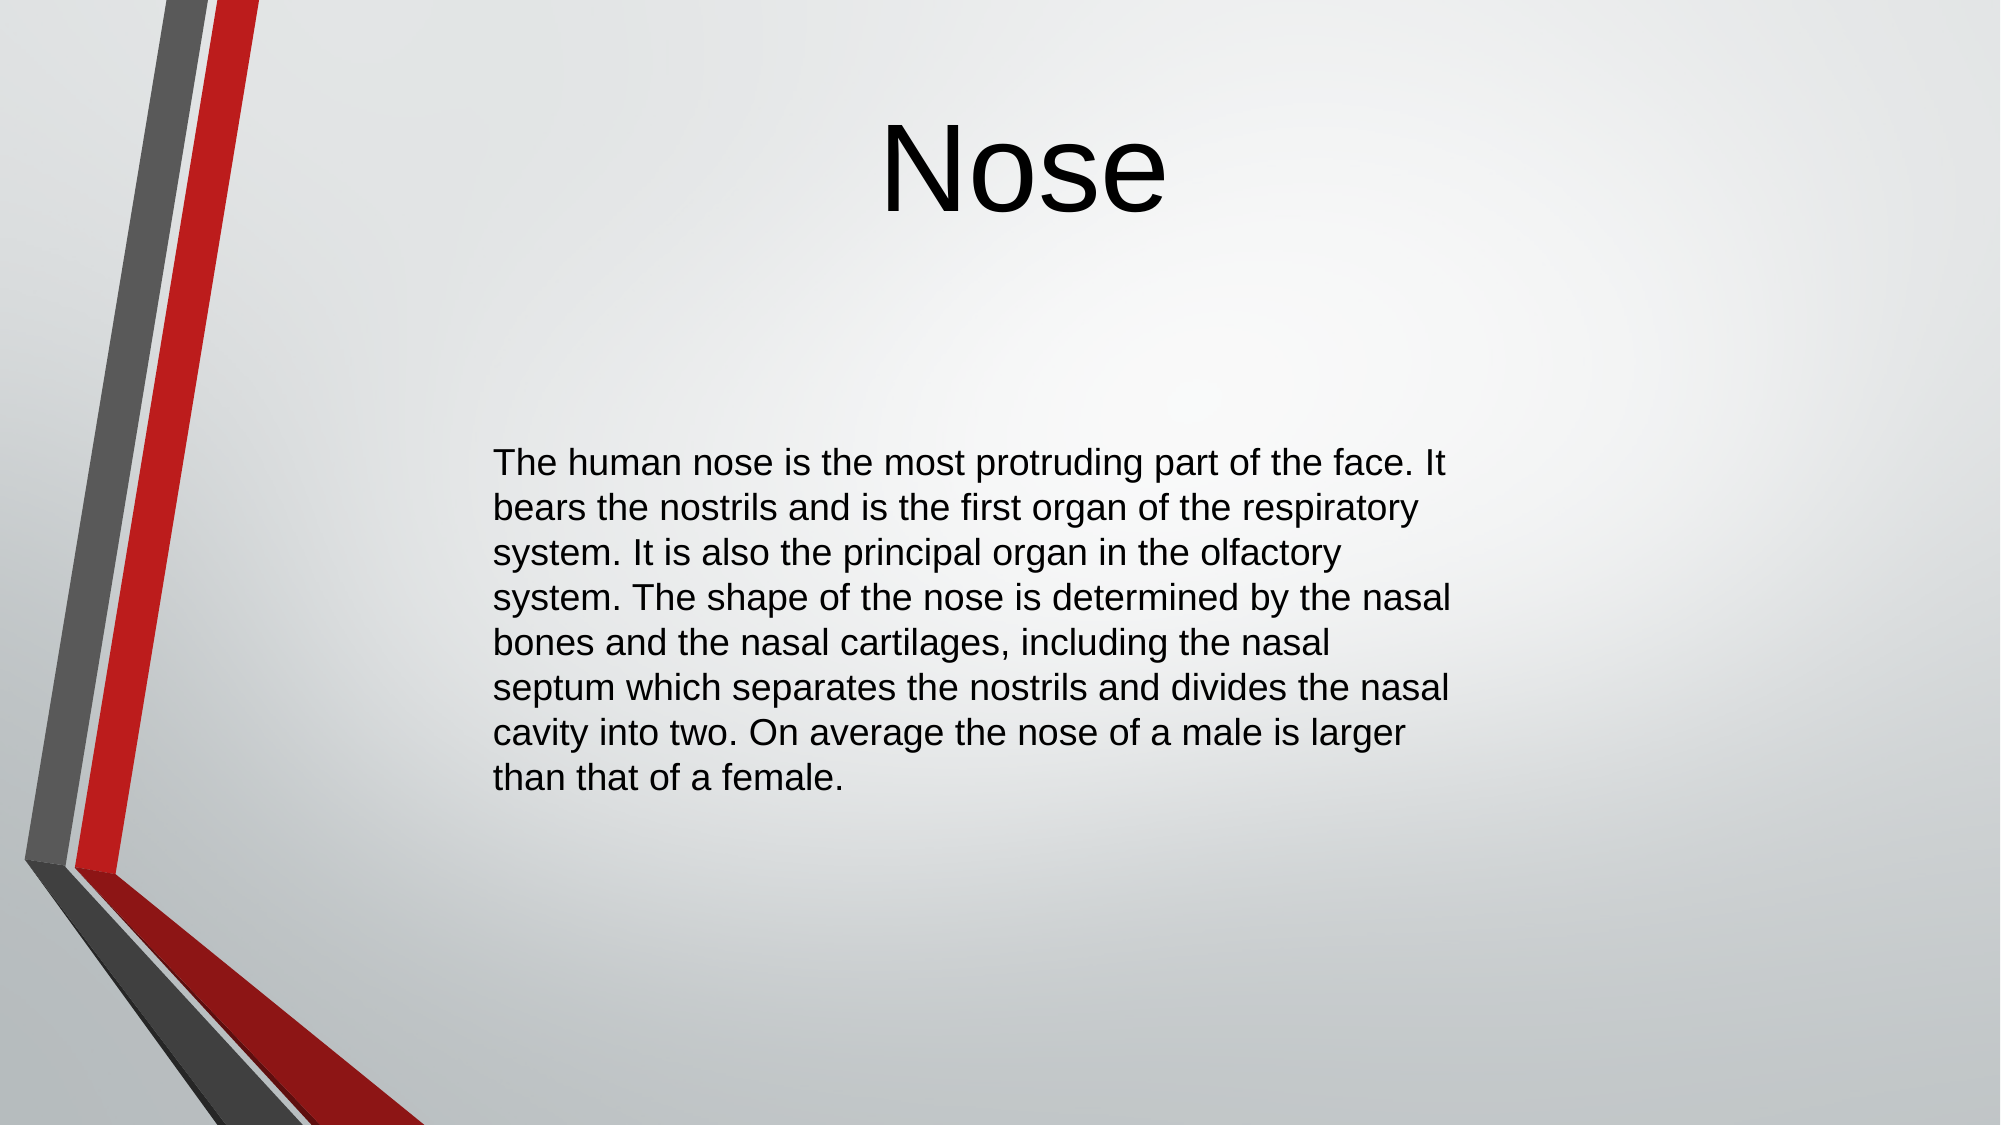

Nose
The human nose is the most protruding part of the face. It bears the nostrils and is the first organ of the respiratory system. It is also the principal organ in the olfactory system. The shape of the nose is determined by the nasal bones and the nasal cartilages, including the nasal septum which separates the nostrils and divides the nasal cavity into two. On average the nose of a male is larger than that of a female.